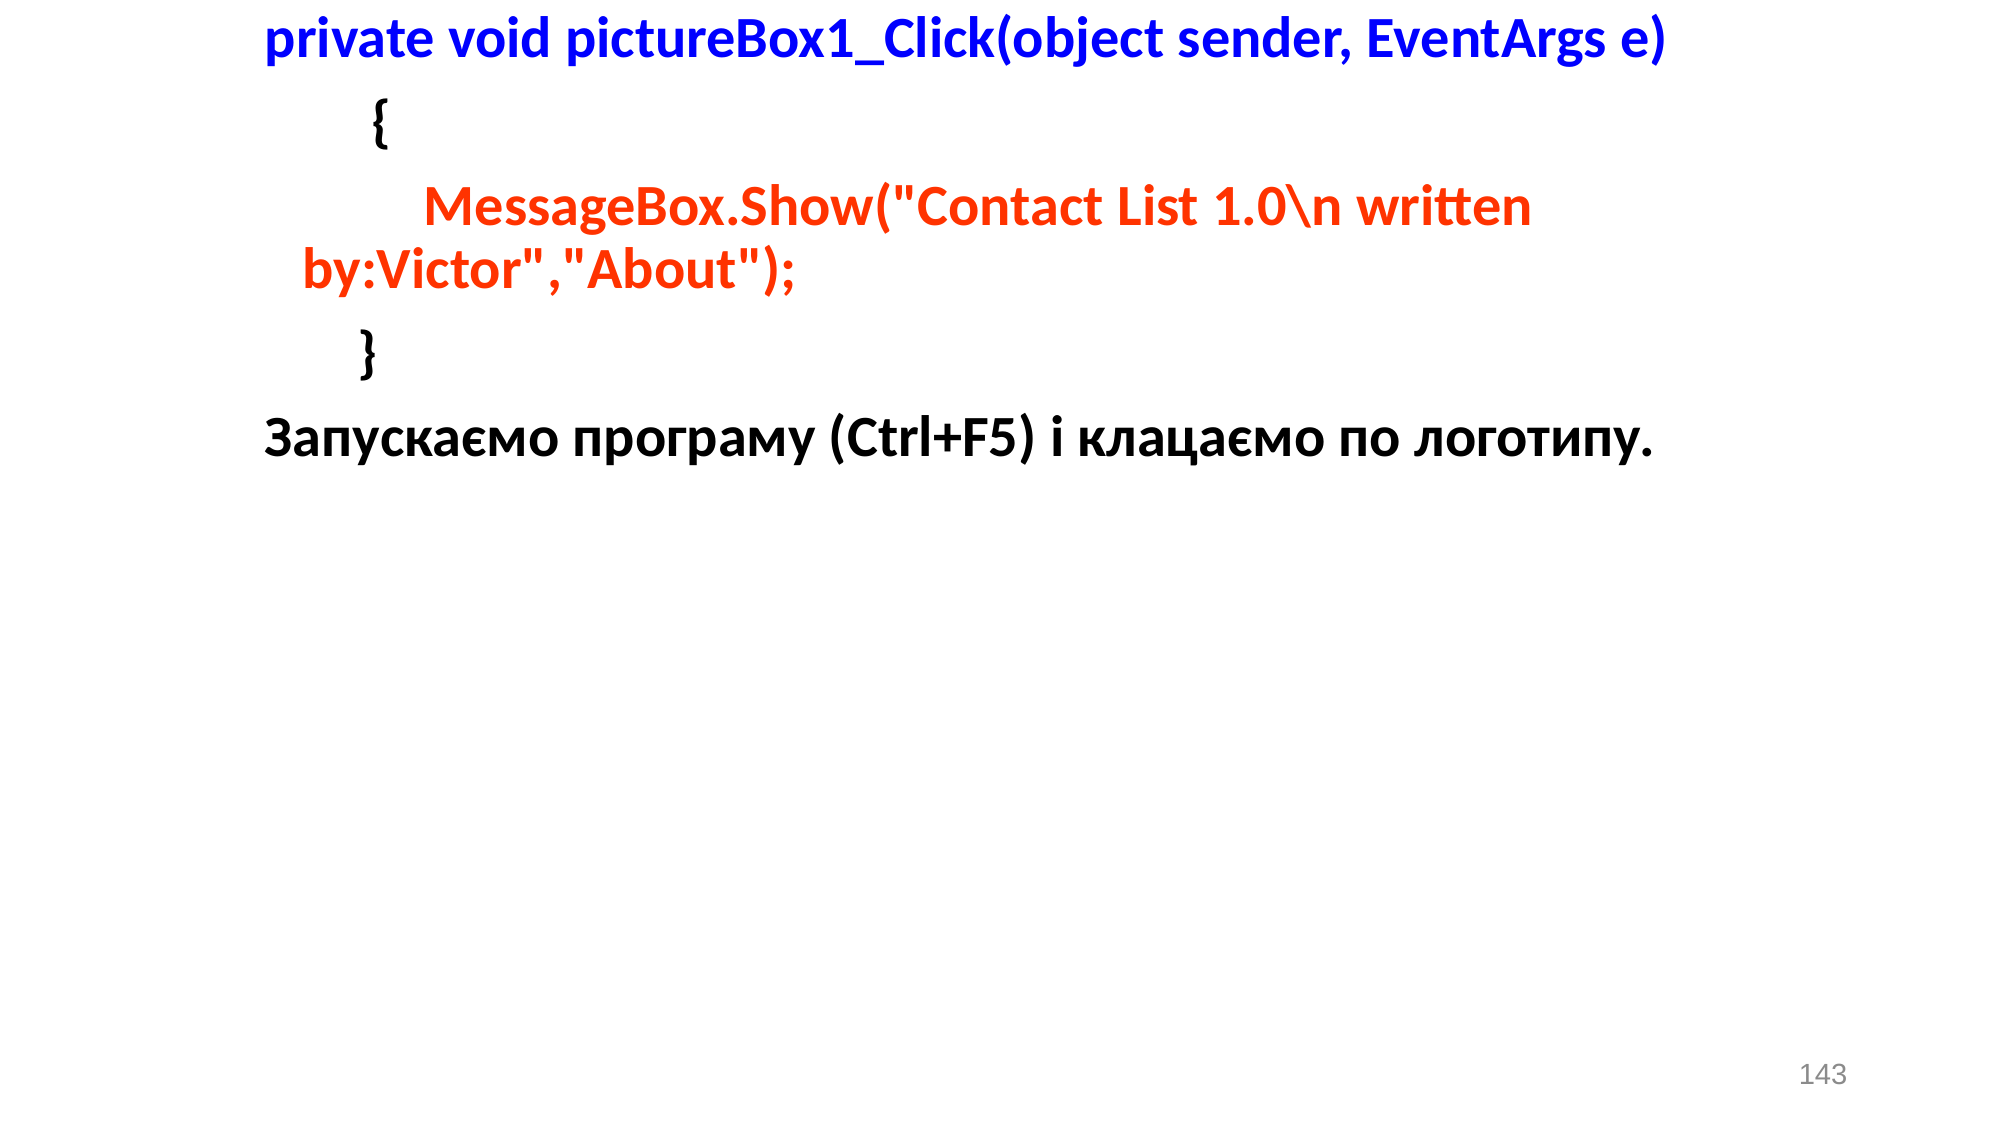

private void pictureBox1_Click(object sender, EventArgs e)
        {
            MessageBox.Show("Contact List 1.0\n written by:Victor","About");
       }
Запускаємо програму (Ctrl+F5) і клацаємо по логотипу.

143